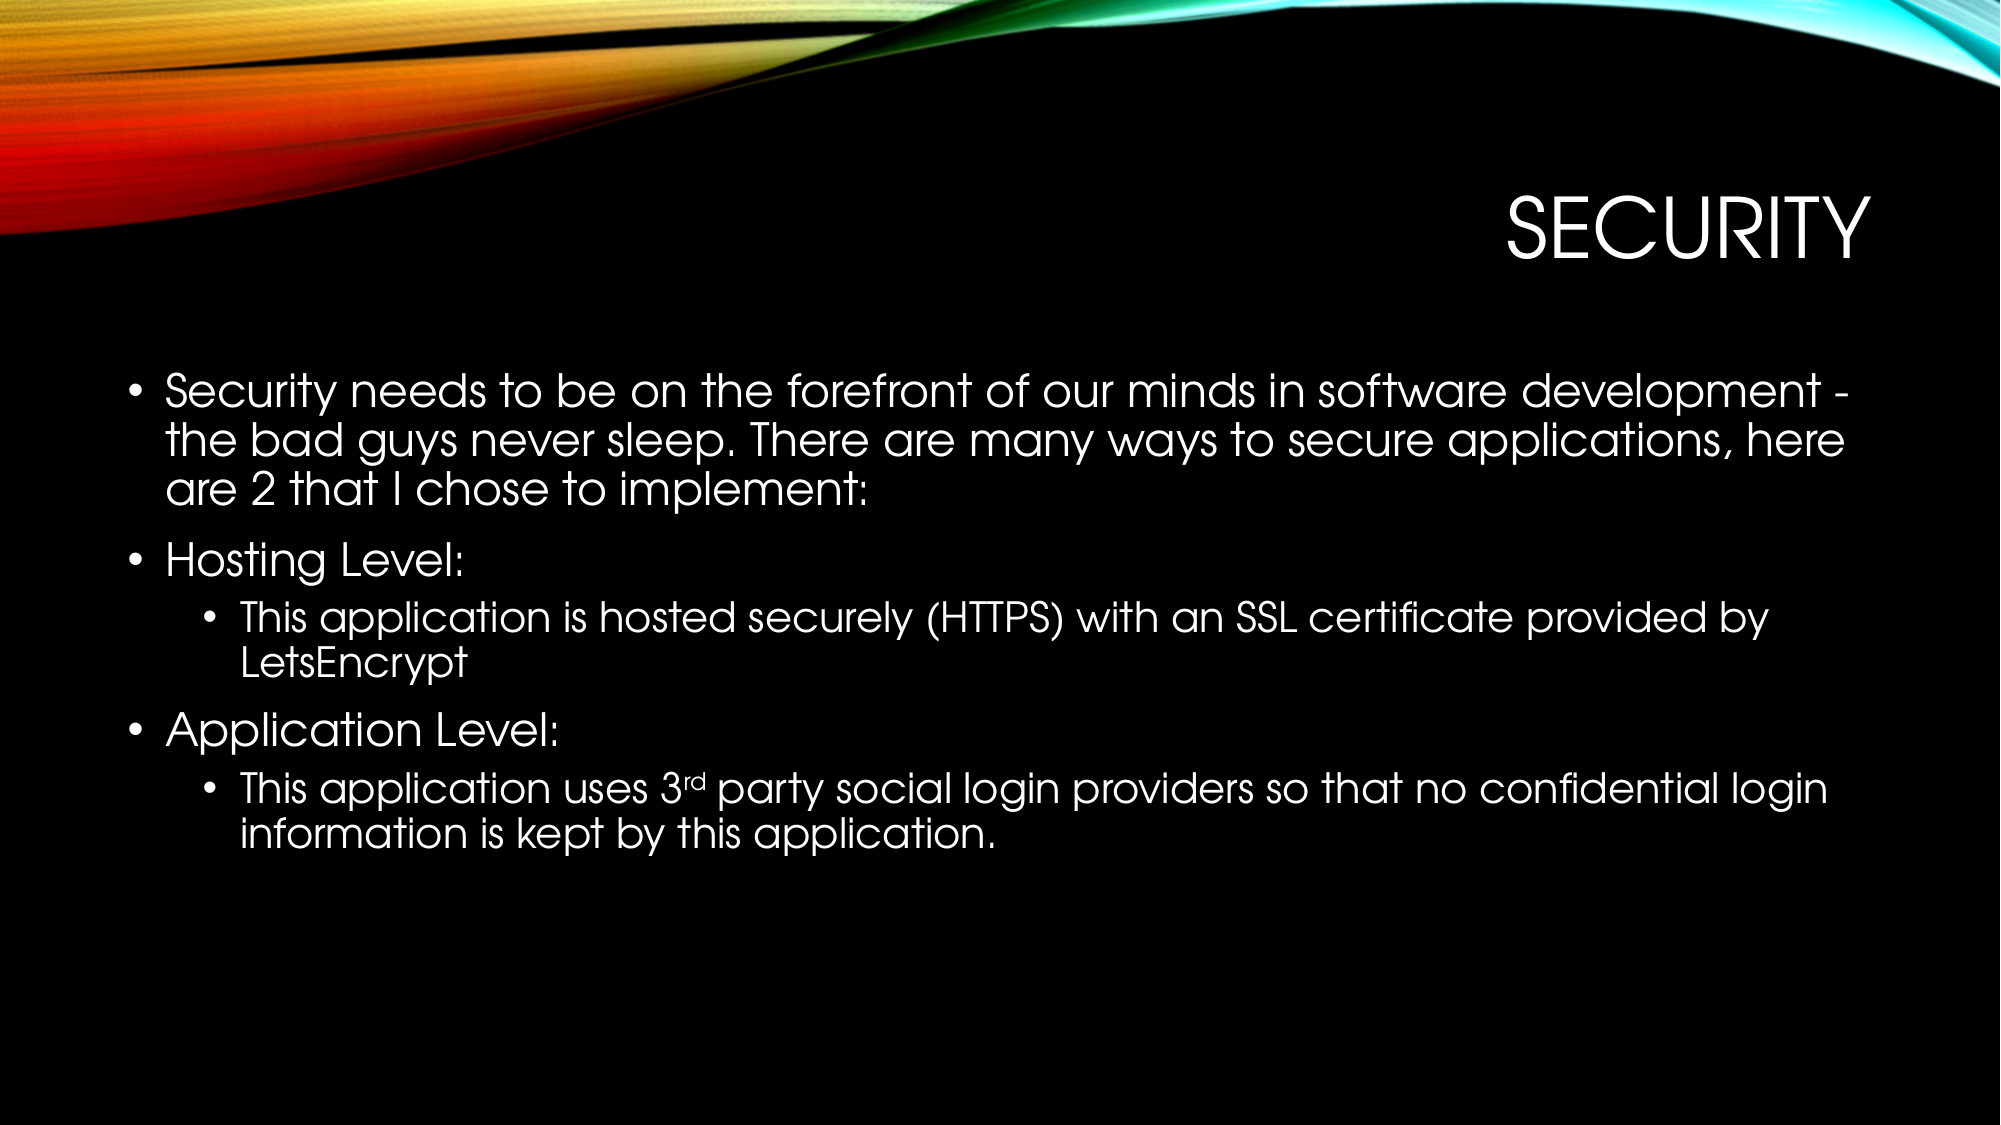

# Security
Security needs to be on the forefront of our minds in software development - the bad guys never sleep. There are many ways to secure applications, here are 2 that I chose to implement:
Hosting Level:
This application is hosted securely (HTTPS) with an SSL certificate provided by LetsEncrypt
Application Level:
This application uses 3rd party social login providers so that no confidential login information is kept by this application.